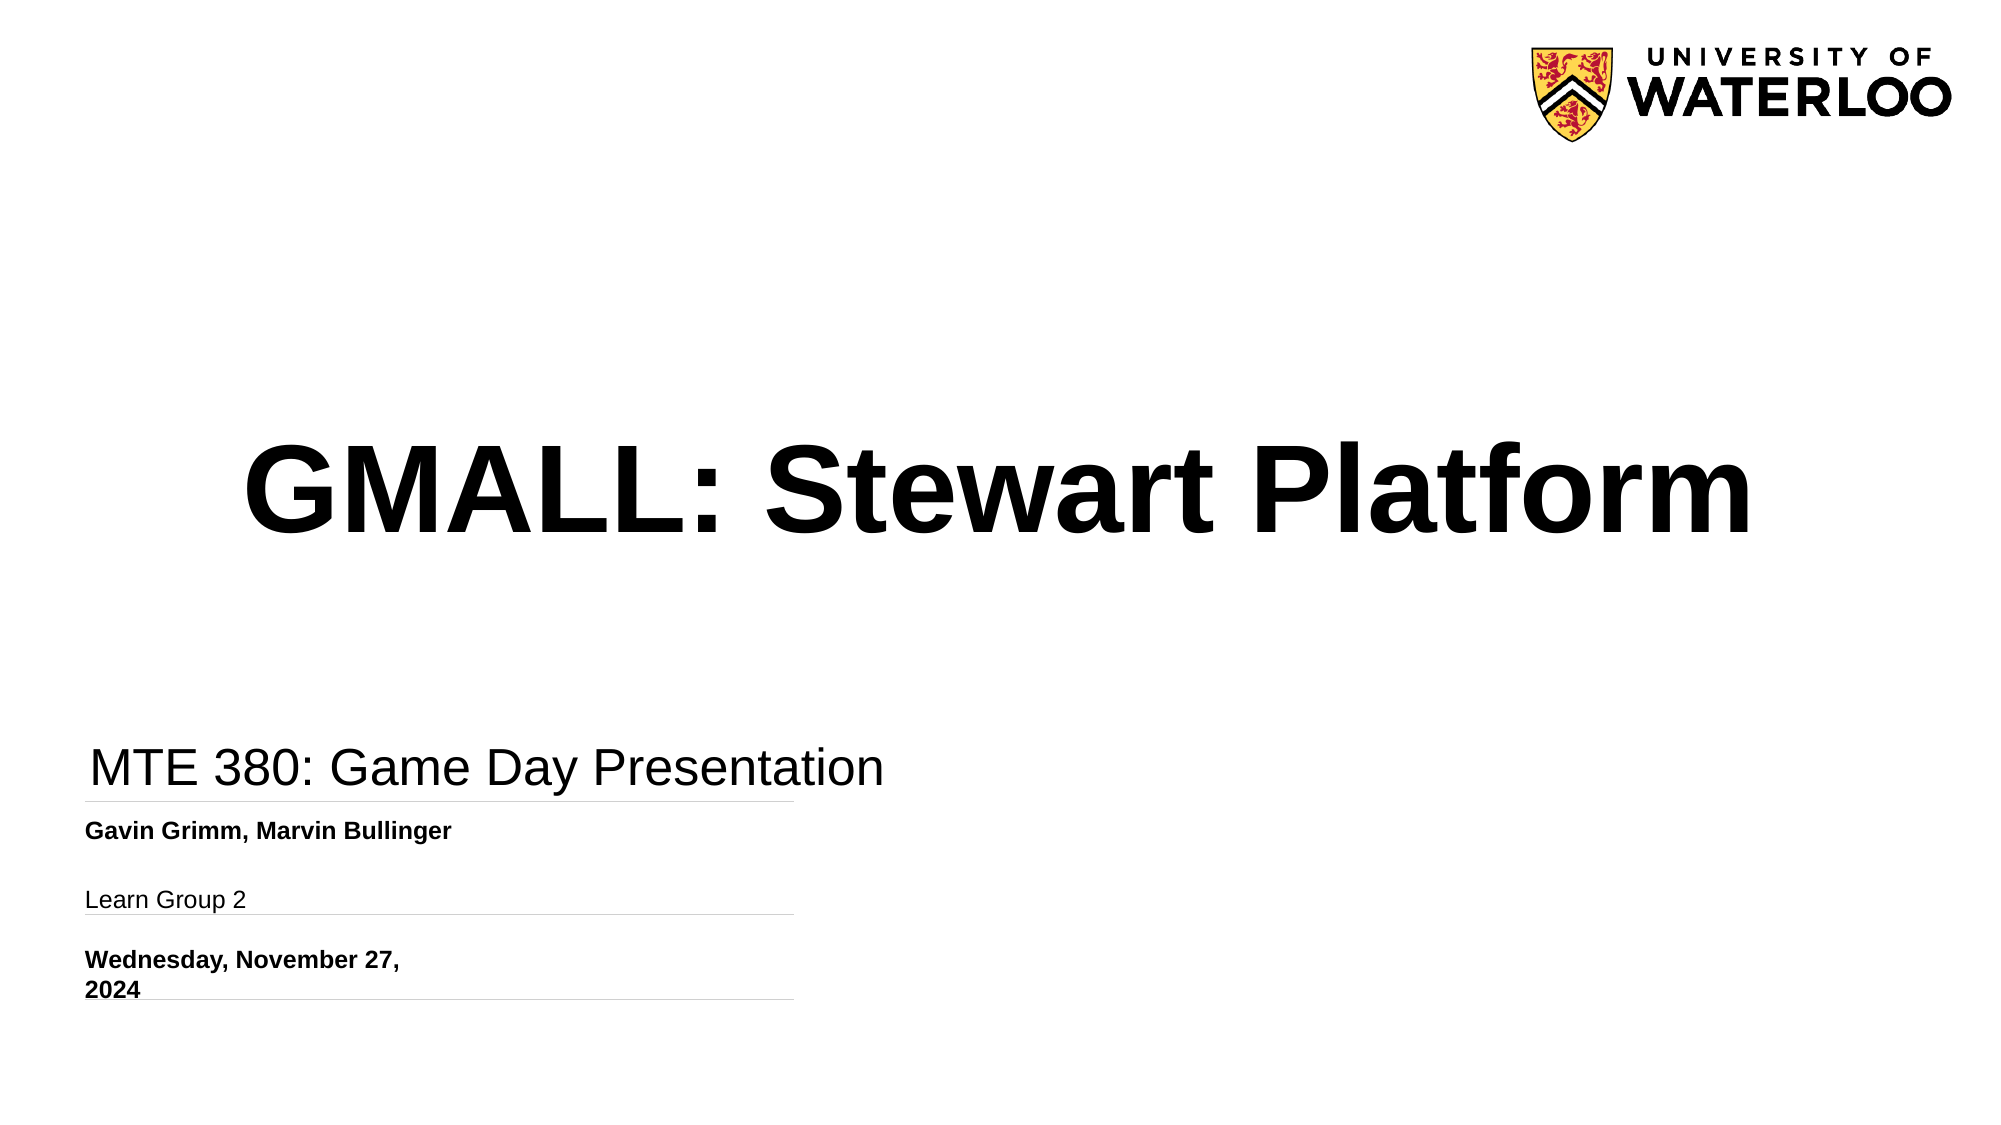

# GMALL: Stewart Platform
MTE 380: Game Day Presentation
Gavin Grimm, Marvin Bullinger
Learn Group 2
Wednesday, November 27, 2024